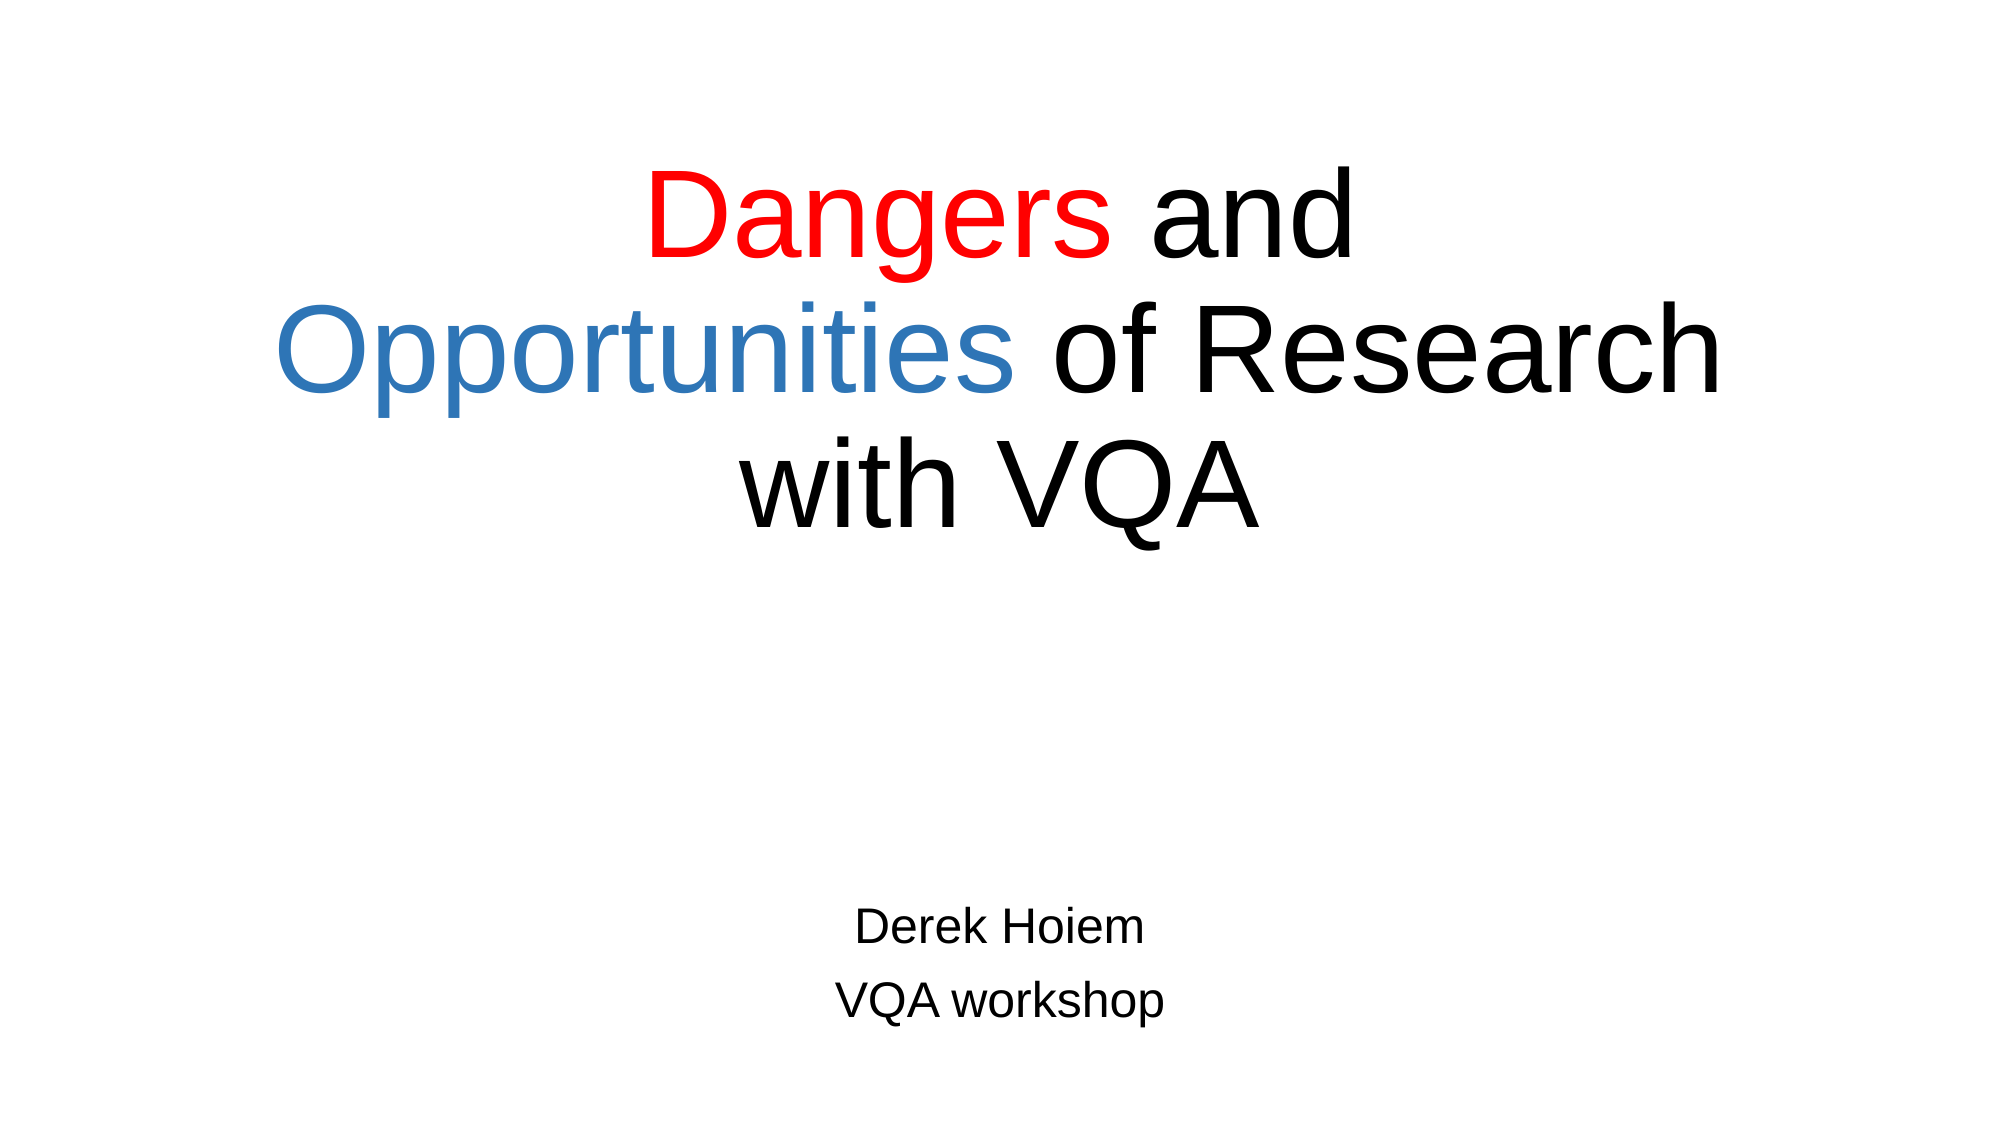

# Dangers and Opportunities of Research with VQA

Derek Hoiem
VQA workshop